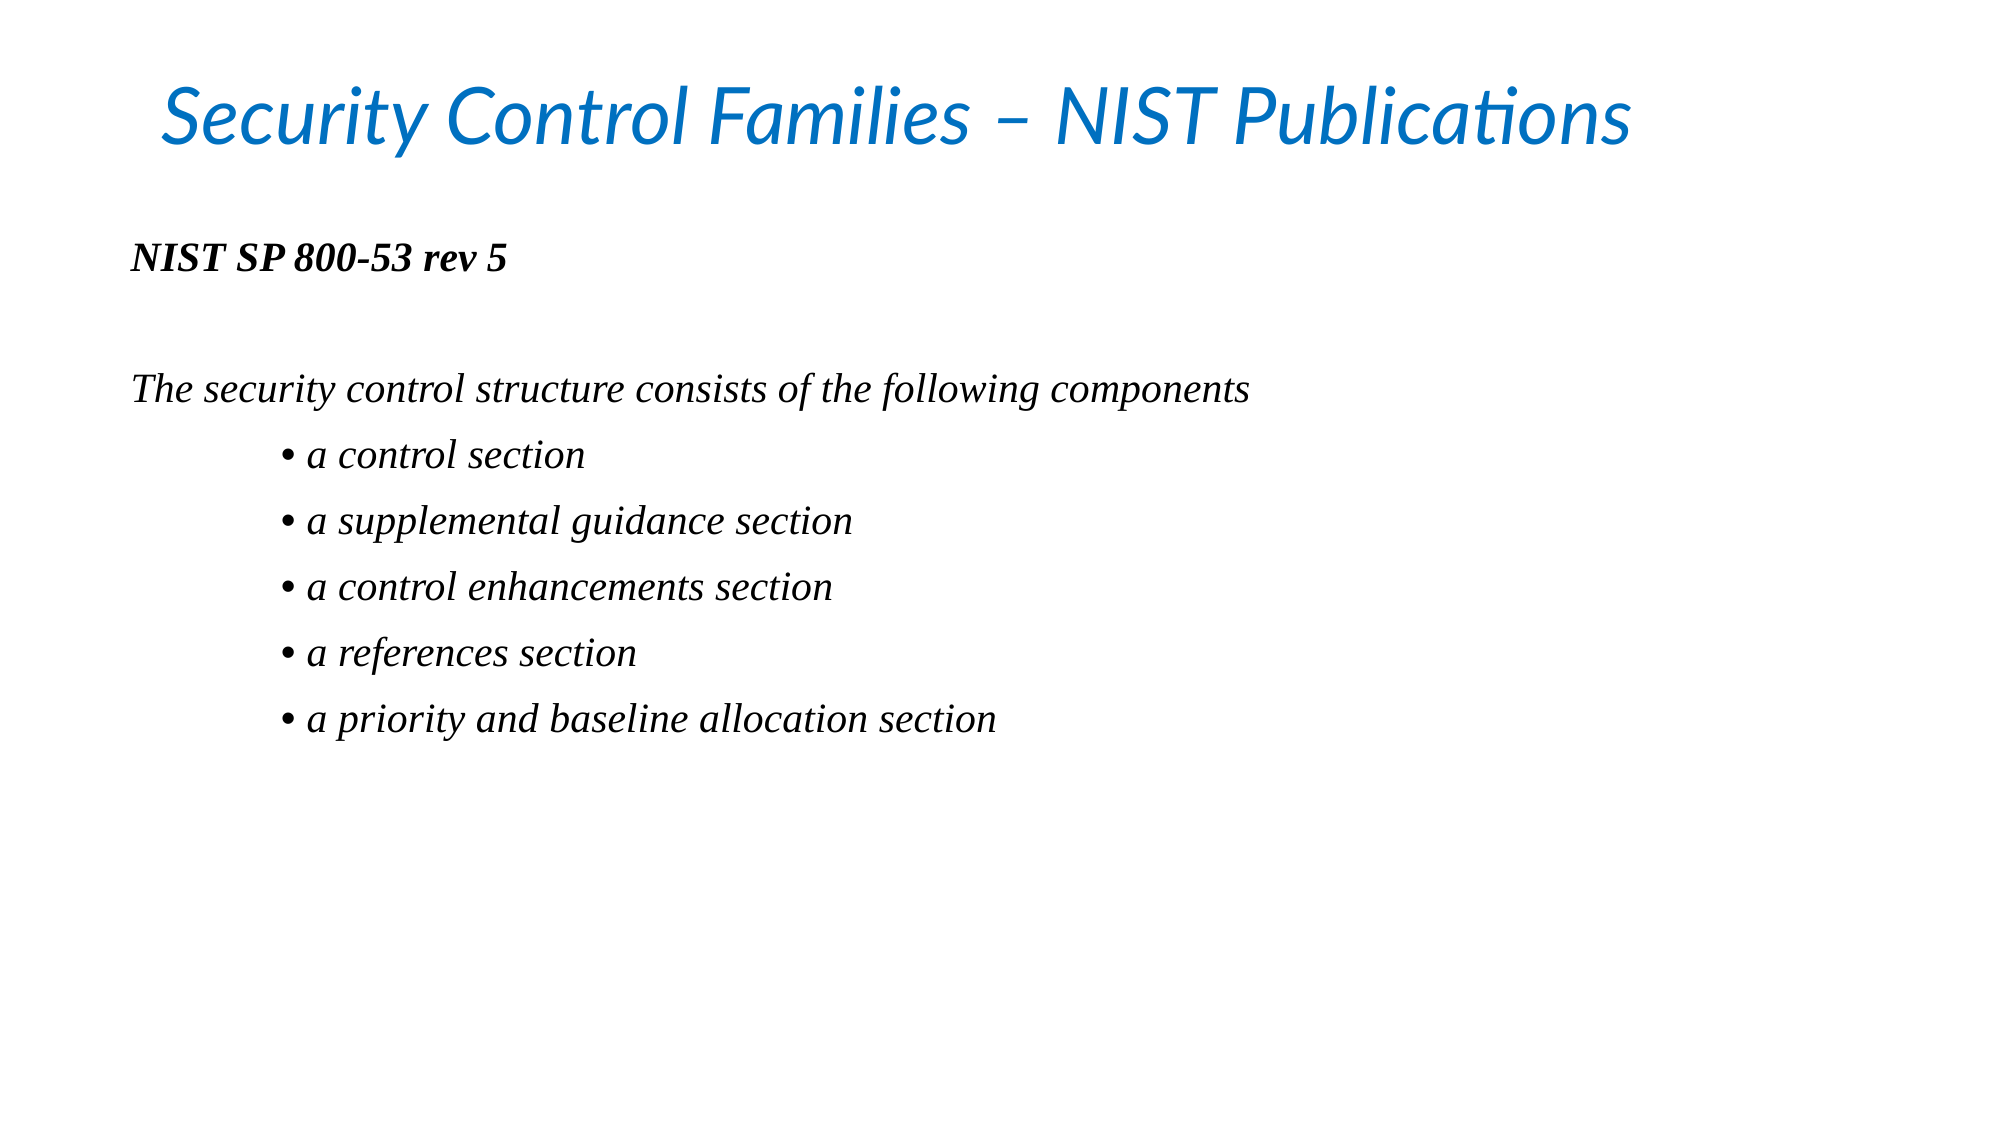

# Security Control Families – NIST Publications
NIST SP 800-53 rev 5

The security control structure consists of the following components
	• a control section
	• a supplemental guidance section
	• a control enhancements section
	• a references section
	• a priority and baseline allocation section